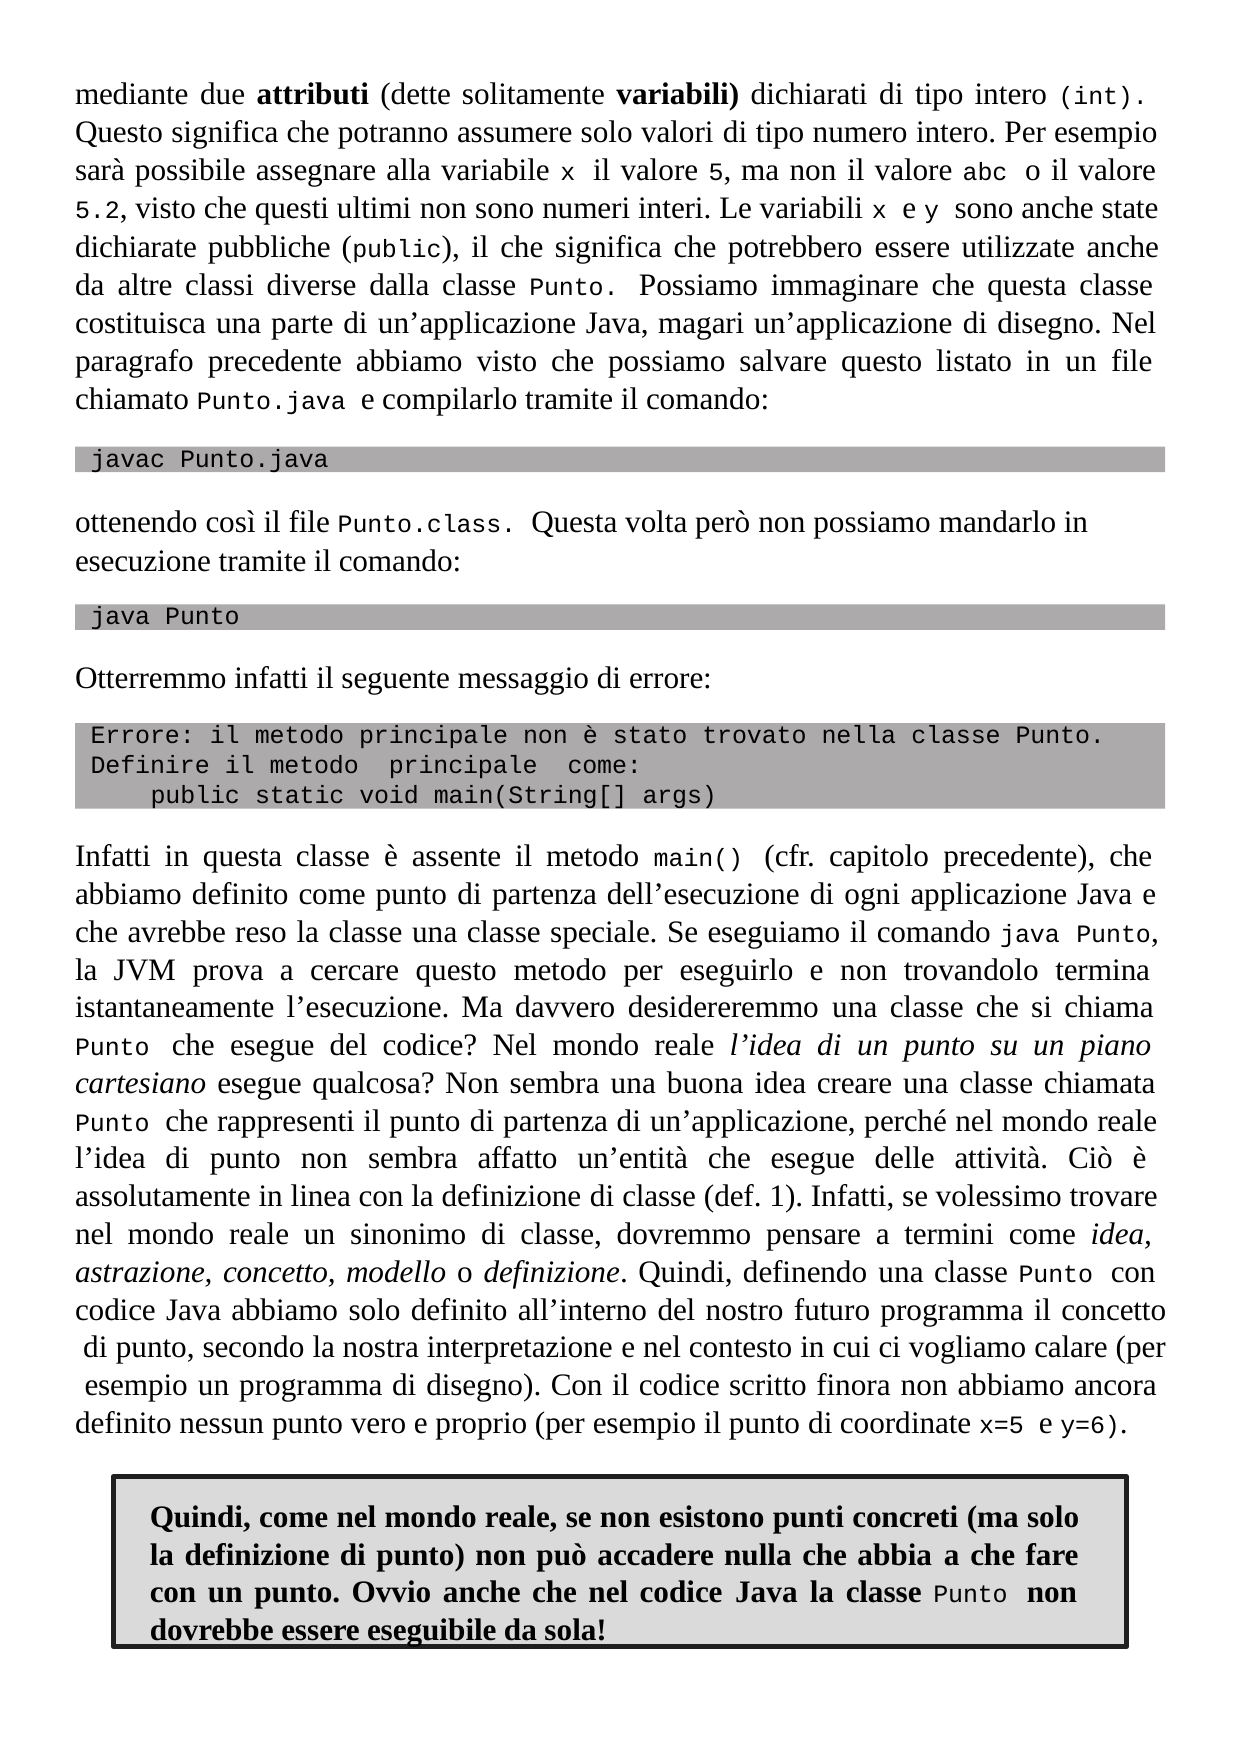

mediante due attributi (dette solitamente variabili) dichiarati di tipo intero (int).  Questo significa che potranno assumere solo valori di tipo numero intero. Per esempio  sarà possibile assegnare alla variabile x il valore 5, ma non il valore abc o il valore  5.2, visto che questi ultimi non sono numeri interi. Le variabili x e y sono anche state  dichiarate pubbliche (public), il che significa che potrebbero essere utilizzate anche  da altre classi diverse dalla classe Punto. Possiamo immaginare che questa classe  costituisca una parte di un’applicazione Java, magari un’applicazione di disegno. Nel  paragrafo precedente abbiamo visto che possiamo salvare questo listato in un file  chiamato Punto.java e compilarlo tramite il comando:
javac Punto.java
ottenendo così il file Punto.class. Questa volta però non possiamo mandarlo in  esecuzione tramite il comando:
java Punto
Otterremmo infatti il seguente messaggio di errore:
Errore: il metodo principale non è stato trovato nella classe Punto.
Definire il metodo principale come:  public static void main(String[] args)
Infatti in questa classe è assente il metodo main() (cfr. capitolo precedente), che  abbiamo definito come punto di partenza dell’esecuzione di ogni applicazione Java e  che avrebbe reso la classe una classe speciale. Se eseguiamo il comando java Punto,  la JVM prova a cercare questo metodo per eseguirlo e non trovandolo termina  istantaneamente l’esecuzione. Ma davvero desidereremmo una classe che si chiama  Punto che esegue del codice? Nel mondo reale l’idea di un punto su un piano  cartesiano esegue qualcosa? Non sembra una buona idea creare una classe chiamata  Punto che rappresenti il punto di partenza di un’applicazione, perché nel mondo reale  l’idea di punto non sembra affatto un’entità che esegue delle attività. Ciò è  assolutamente in linea con la definizione di classe (def. 1). Infatti, se volessimo trovare  nel mondo reale un sinonimo di classe, dovremmo pensare a termini come idea,  astrazione, concetto, modello o definizione. Quindi, definendo una classe Punto con  codice Java abbiamo solo definito all’interno del nostro futuro programma il concetto  di punto, secondo la nostra interpretazione e nel contesto in cui ci vogliamo calare (per  esempio un programma di disegno). Con il codice scritto finora non abbiamo ancora  definito nessun punto vero e proprio (per esempio il punto di coordinate x=5 e y=6).
Quindi, come nel mondo reale, se non esistono punti concreti (ma solo  la definizione di punto) non può accadere nulla che abbia a che fare  con un punto. Ovvio anche che nel codice Java la classe Punto non  dovrebbe essere eseguibile da sola!